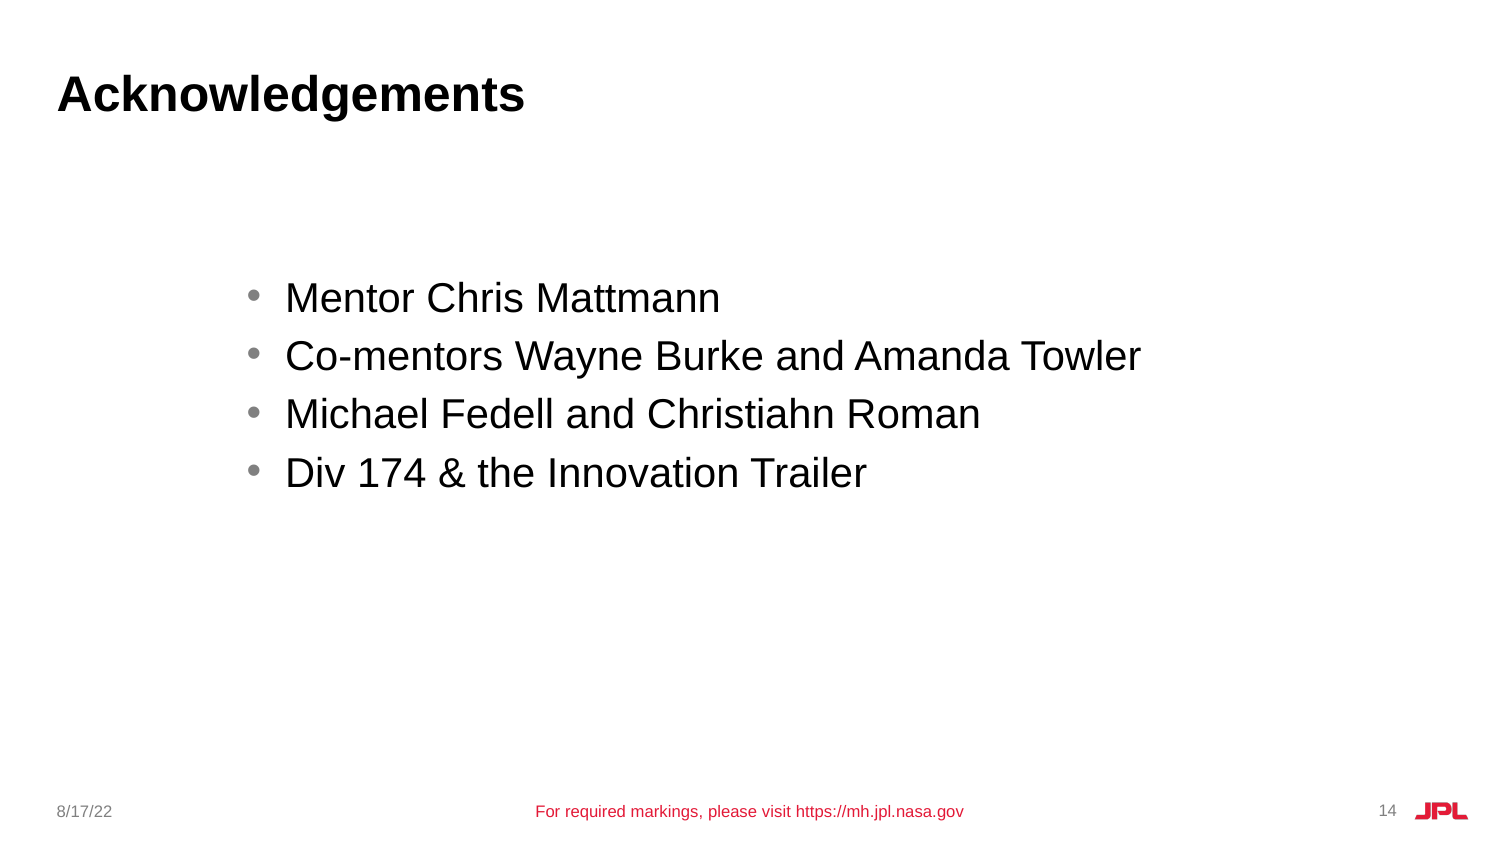

# Acknowledgements
Mentor Chris Mattmann
Co-mentors Wayne Burke and Amanda Towler
Michael Fedell and Christiahn Roman
Div 174 & the Innovation Trailer

14
8/17/22
For required markings, please visit https://mh.jpl.nasa.gov